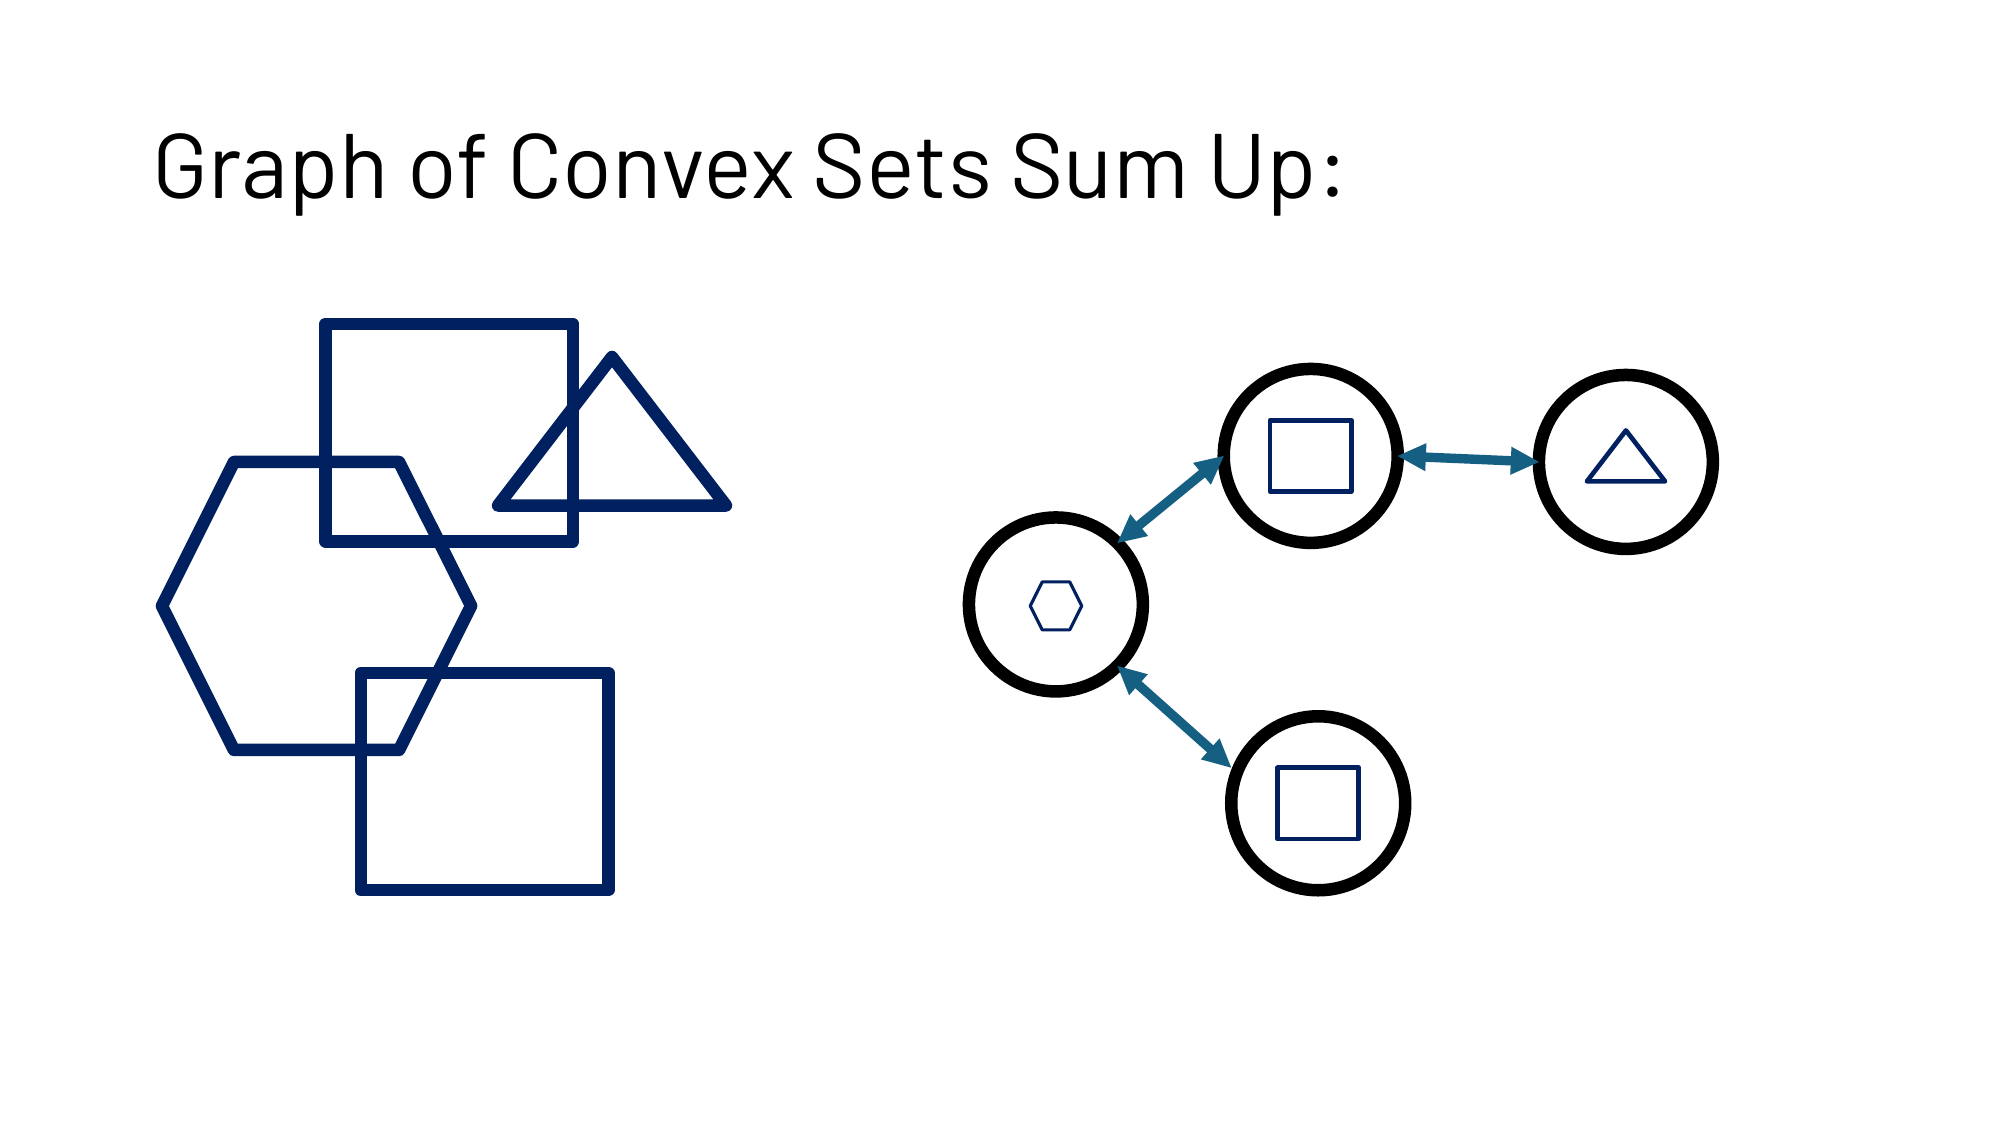

# Graph of Convex Sets Sum Up: